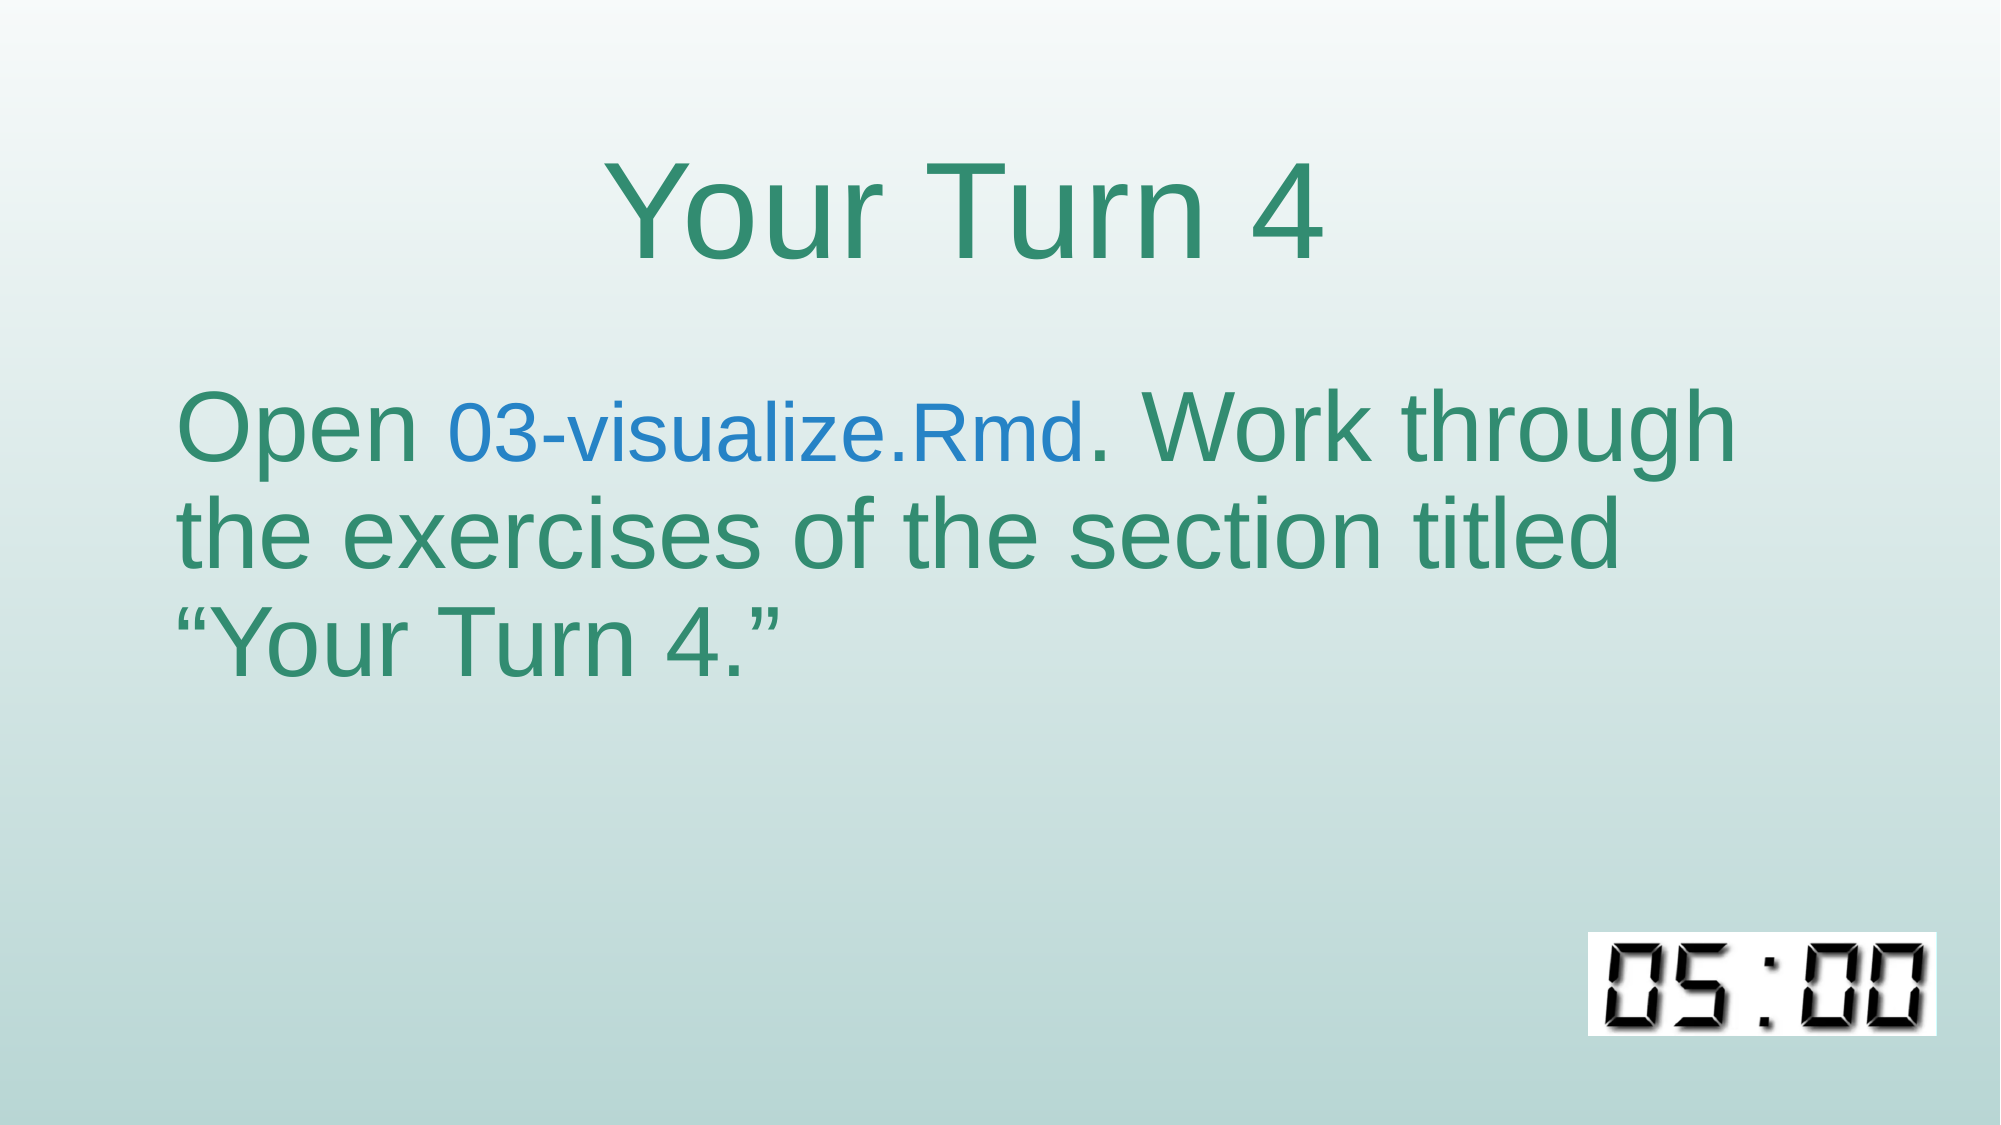

# Your Turn 4
Open 03-visualize.Rmd. Work through the exercises of the section titled “Your Turn 4.”